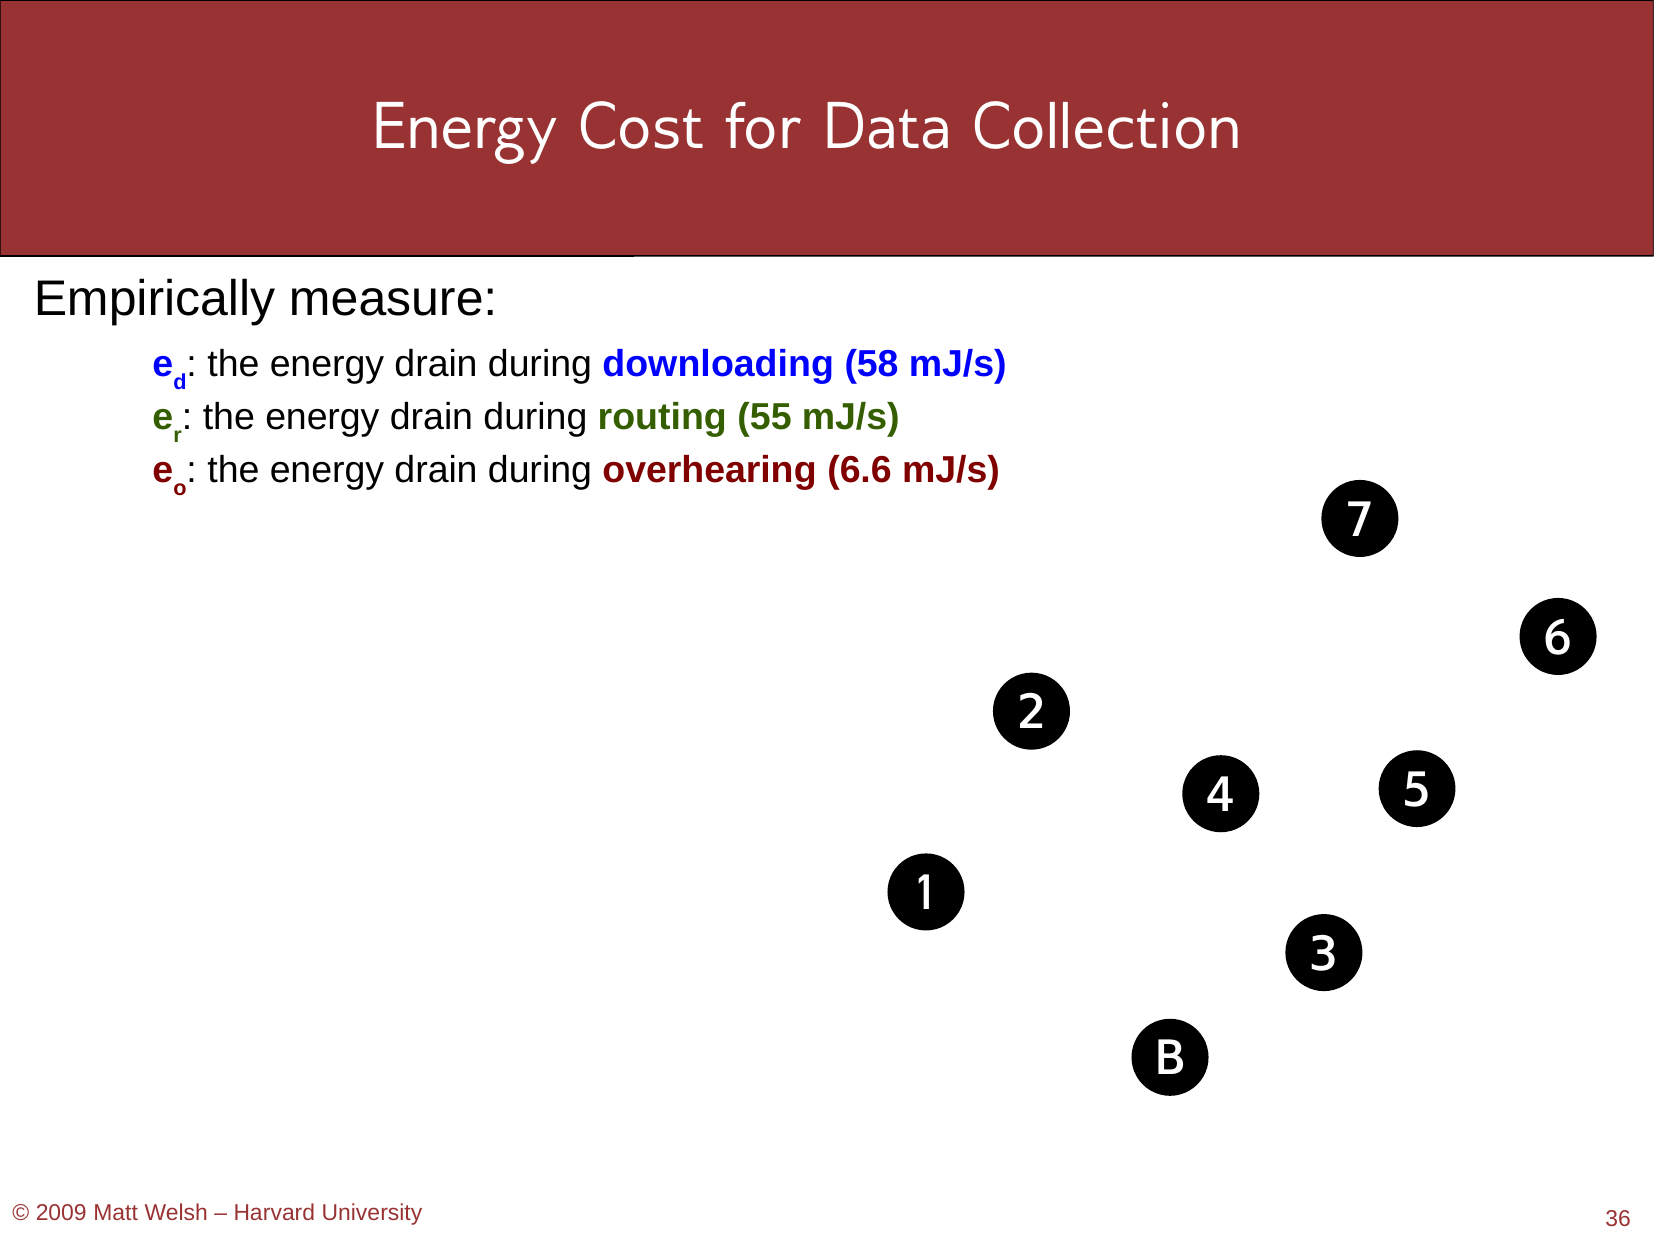

Energy Cost for Data Collection
Empirically measure:
	ed: the energy drain during downloading (58 mJ/s)
	er: the energy drain during routing (55 mJ/s)
	eo: the energy drain during overhearing (6.6 mJ/s)

7
6
2
5
4
1
3
B